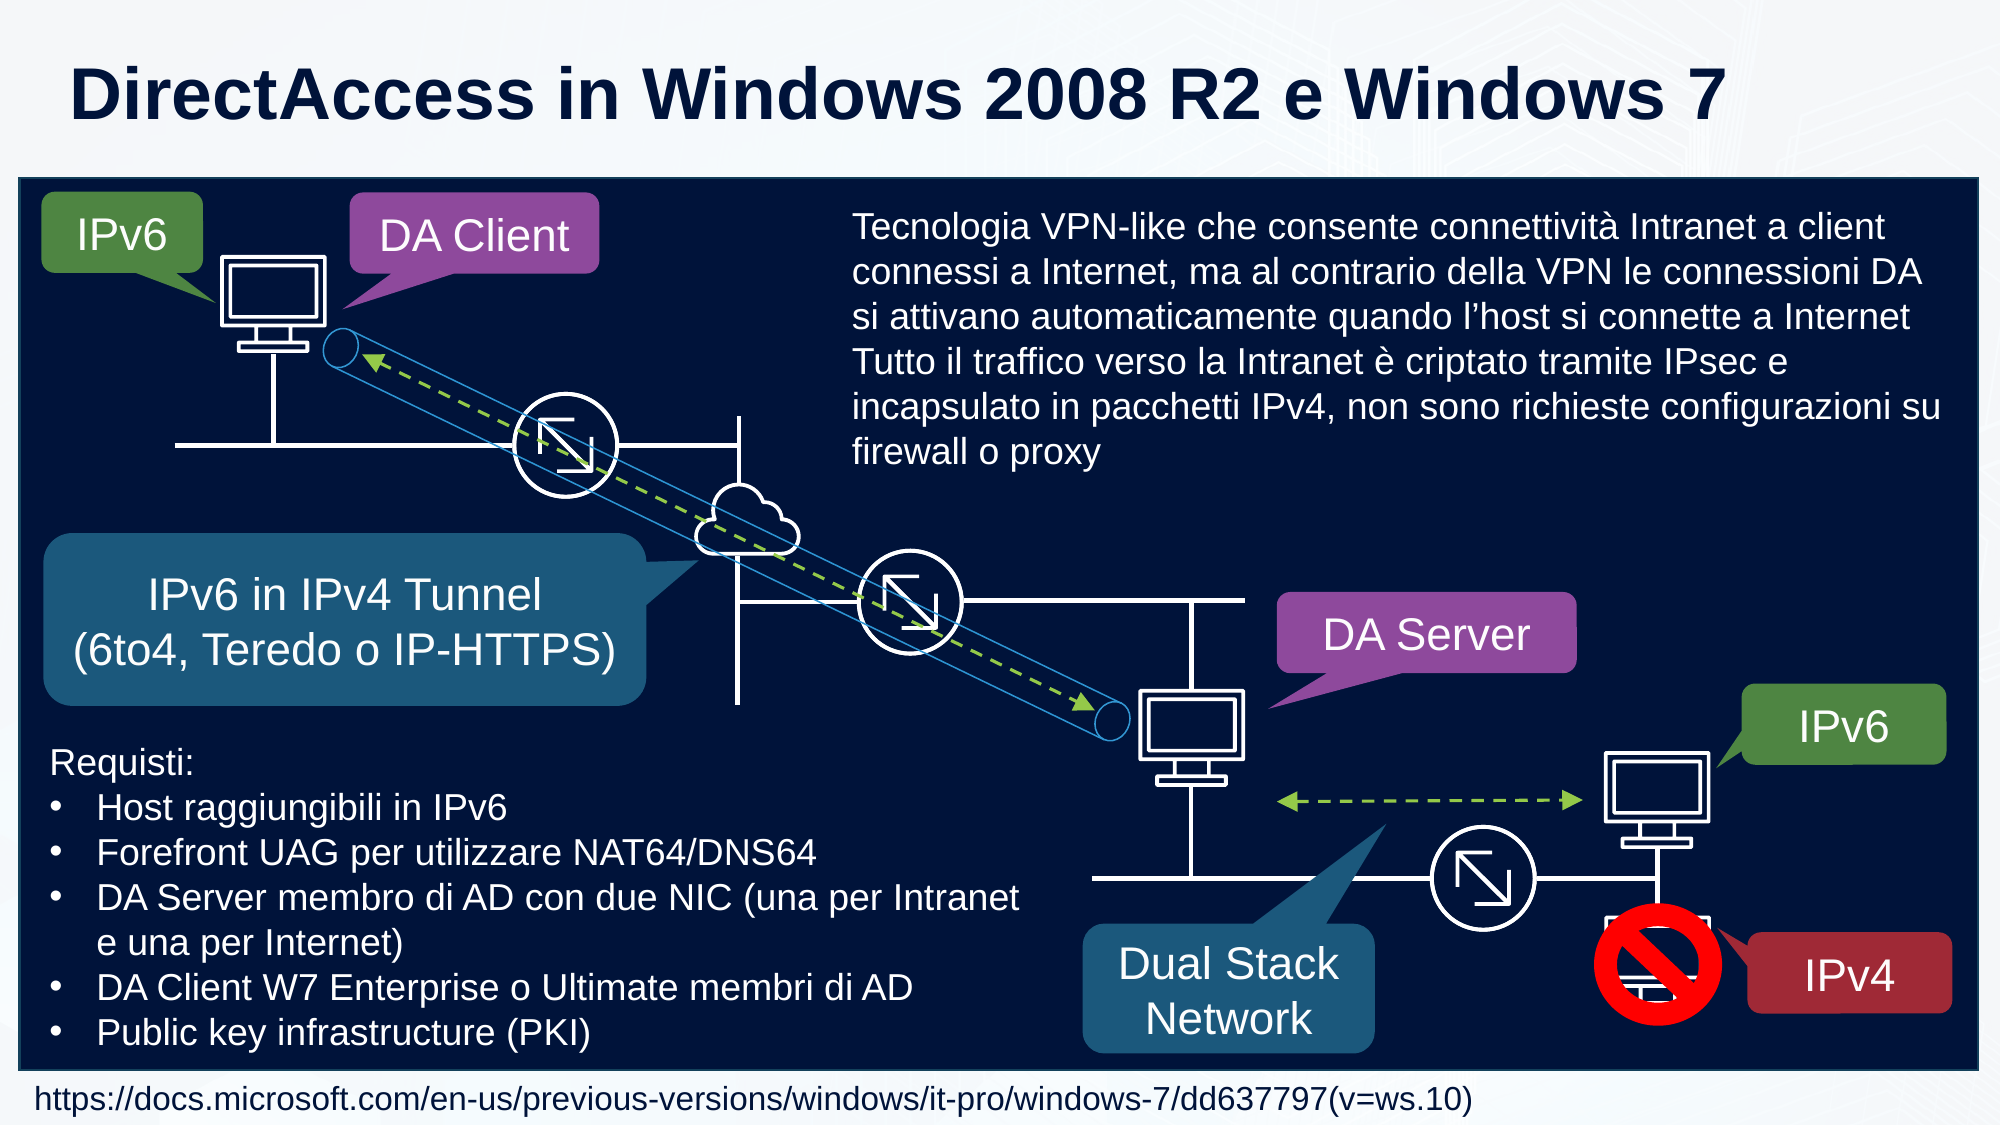

# DirectAccess in Windows 2008 R2 e Windows 7

IPv6
DA Client
Tecnologia VPN-like che consente connettività Intranet a client connessi a Internet, ma al contrario della VPN le connessioni DA si attivano automaticamente quando l’host si connette a Internet
Tutto il traffico verso la Intranet è criptato tramite IPsec e incapsulato in pacchetti IPv4, non sono richieste configurazioni su firewall o proxy

IPv6 in IPv4 Tunnel
(6to4, Teredo o IP-HTTPS)

DA Server
IPv6

Requisti:
Host raggiungibili in IPv6
Forefront UAG per utilizzare NAT64/DNS64
DA Server membro di AD con due NIC (una per Intranet e una per Internet)
DA Client W7 Enterprise o Ultimate membri di AD
Public key infrastructure (PKI)

Dual Stack Network
IPv4
https://docs.microsoft.com/en-us/previous-versions/windows/it-pro/windows-7/dd637797(v=ws.10)